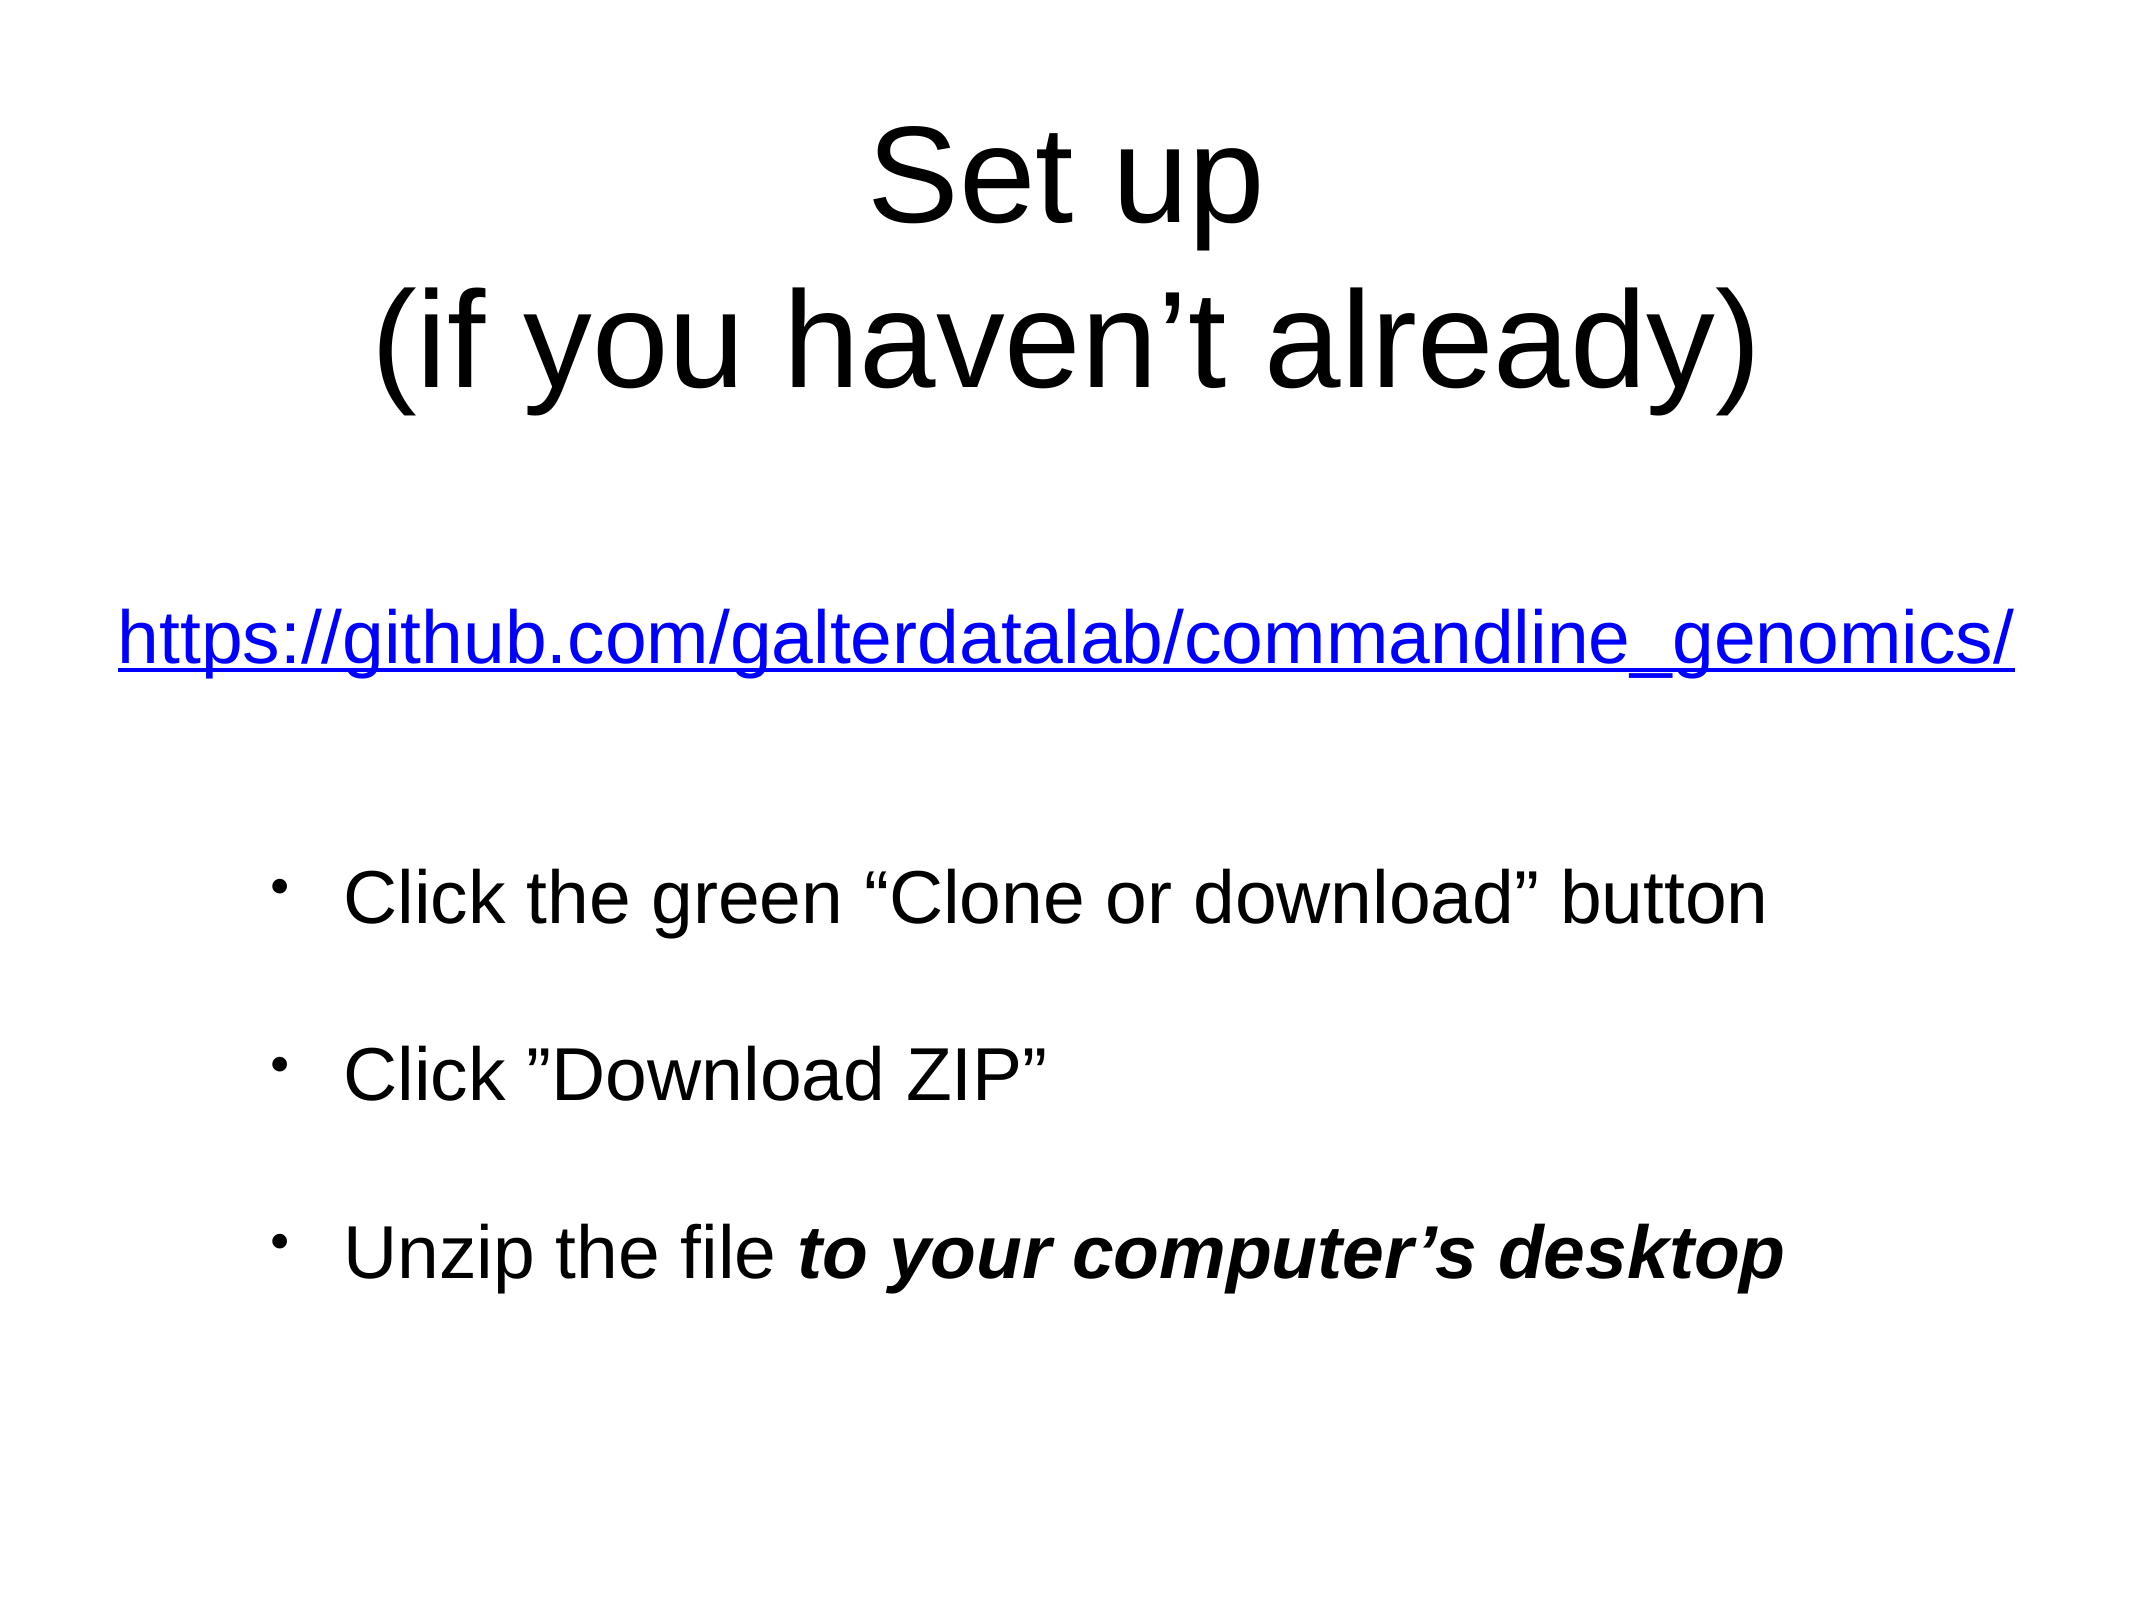

# Set up (if you haven’t already)
https://github.com/galterdatalab/commandline_genomics/
Click the green “Clone or download” button
Click ”Download ZIP”
Unzip the file to your computer’s desktop